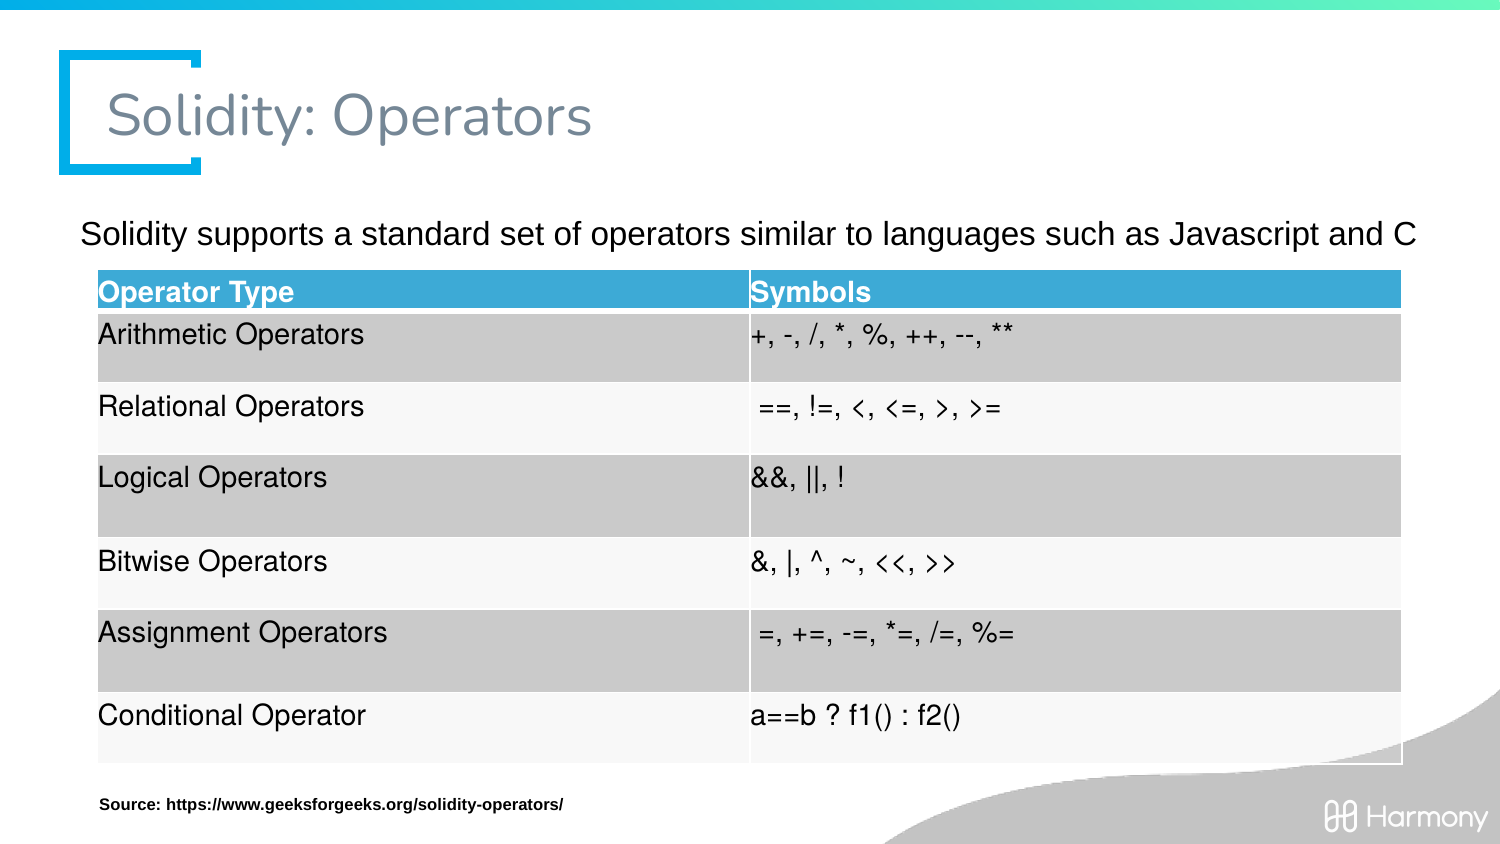

# Solidity: Operators

Solidity supports a standard set of operators similar to languages such as Javascript and C
| Operator Type | Symbols |
| --- | --- |
| Arithmetic Operators | +, -, /, \*, %, ++, --, \*\* |
| Relational Operators | ==, !=, <, <=, >, >= |
| Logical Operators | &&, ||, ! |
| Bitwise Operators | &, |, ^, ~, <<, >> |
| Assignment Operators | =, +=, -=, \*=, /=, %= |
| Conditional Operator | a==b ? f1() : f2() |
Source: https://www.geeksforgeeks.org/solidity-operators/